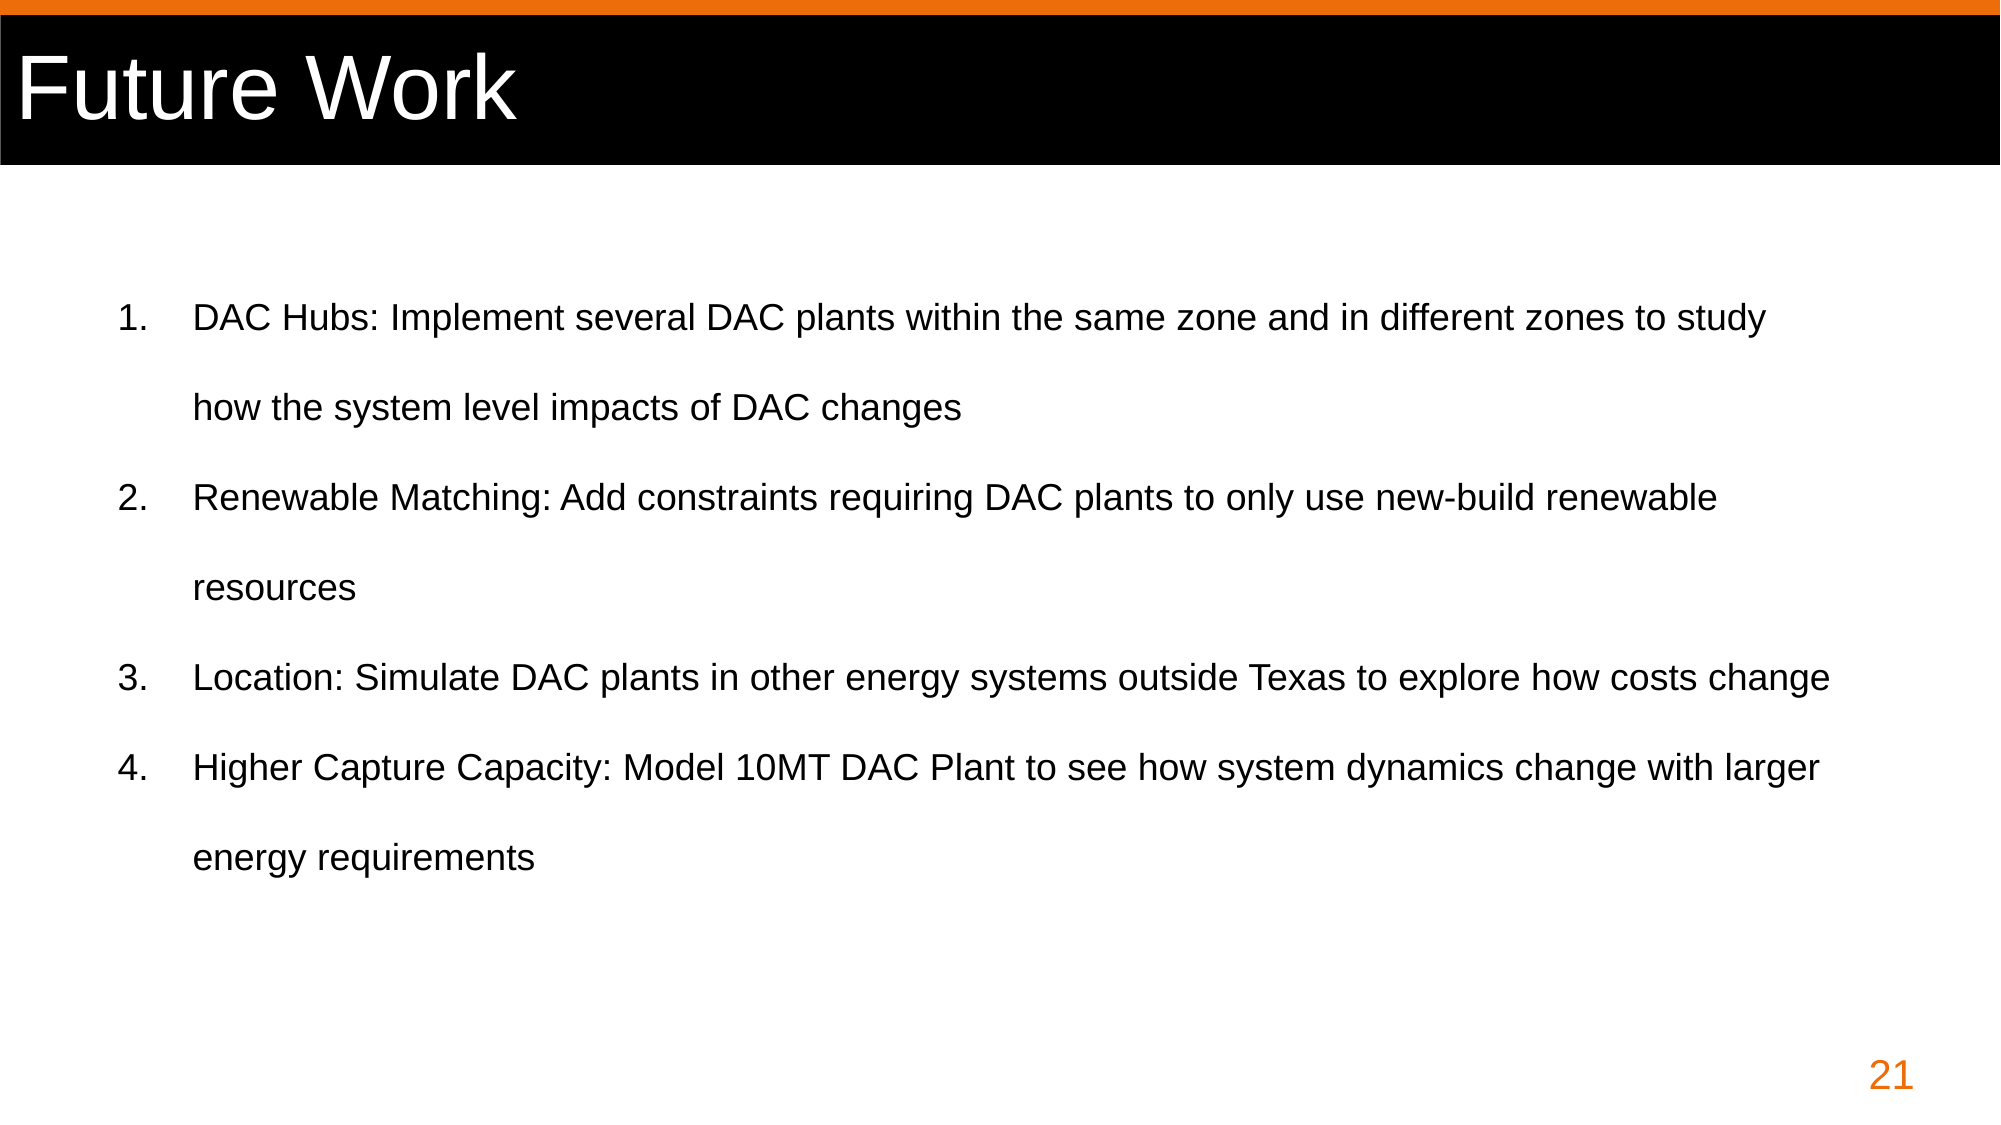

# Future Work
DAC Hubs: Implement several DAC plants within the same zone and in different zones to study how the system level impacts of DAC changes
Renewable Matching: Add constraints requiring DAC plants to only use new-build renewable resources
Location: Simulate DAC plants in other energy systems outside Texas to explore how costs change
Higher Capture Capacity: Model 10MT DAC Plant to see how system dynamics change with larger energy requirements
21